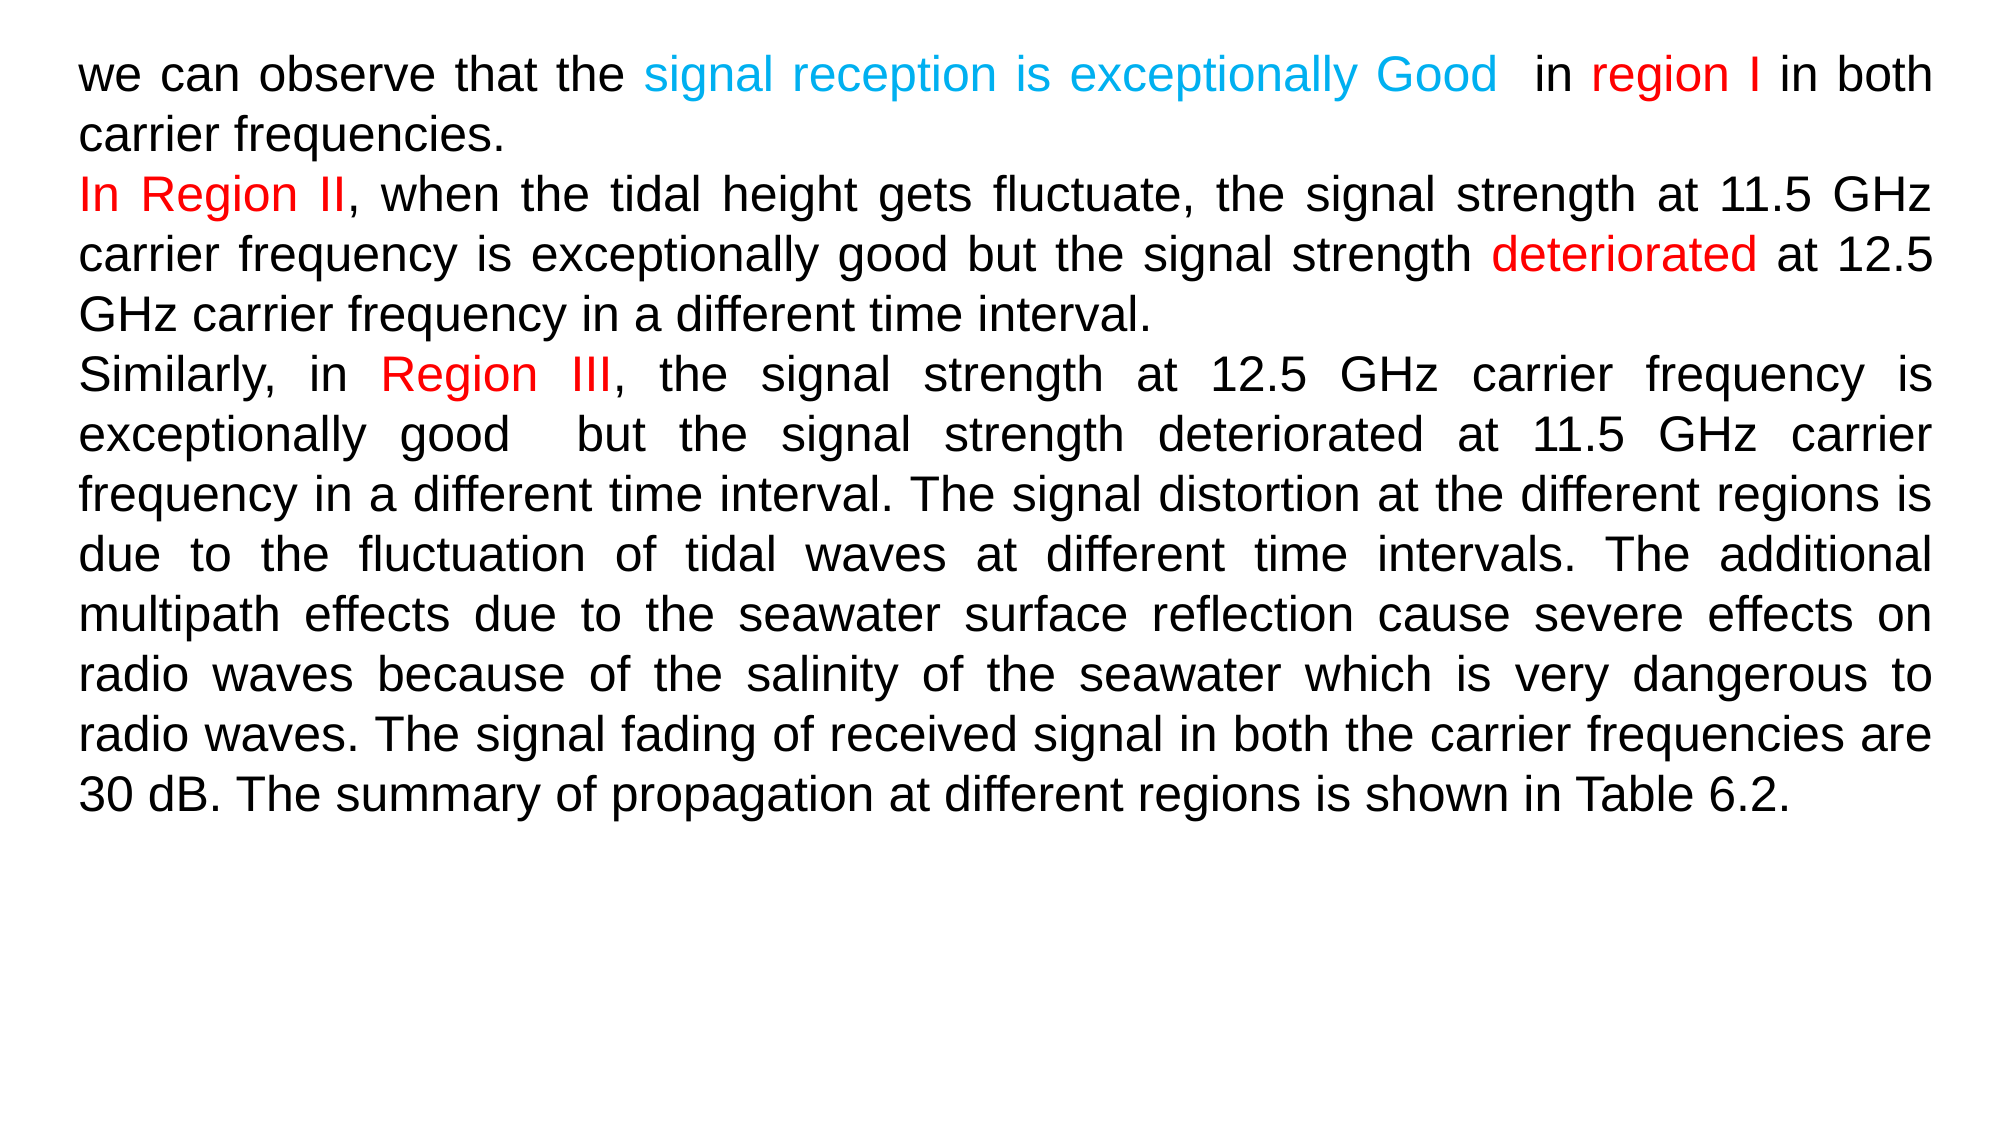

we can observe that the signal reception is exceptionally Good  in region I in both carrier frequencies.
In Region II, when the tidal height gets fluctuate, the signal strength at 11.5 GHz carrier frequency is exceptionally good but the signal strength deteriorated at 12.5 GHz carrier frequency in a different time interval.
Similarly, in Region III, the signal strength at 12.5 GHz carrier frequency is exceptionally good  but the signal strength deteriorated at 11.5 GHz carrier frequency in a different time interval. The signal distortion at the different regions is due to the fluctuation of tidal waves at different time intervals. The additional multipath effects due to the seawater surface reflection cause severe effects on radio waves because of the salinity of the seawater which is very dangerous to radio waves. The signal fading of received signal in both the carrier frequencies are 30 dB. The summary of propagation at different regions is shown in Table 6.2.